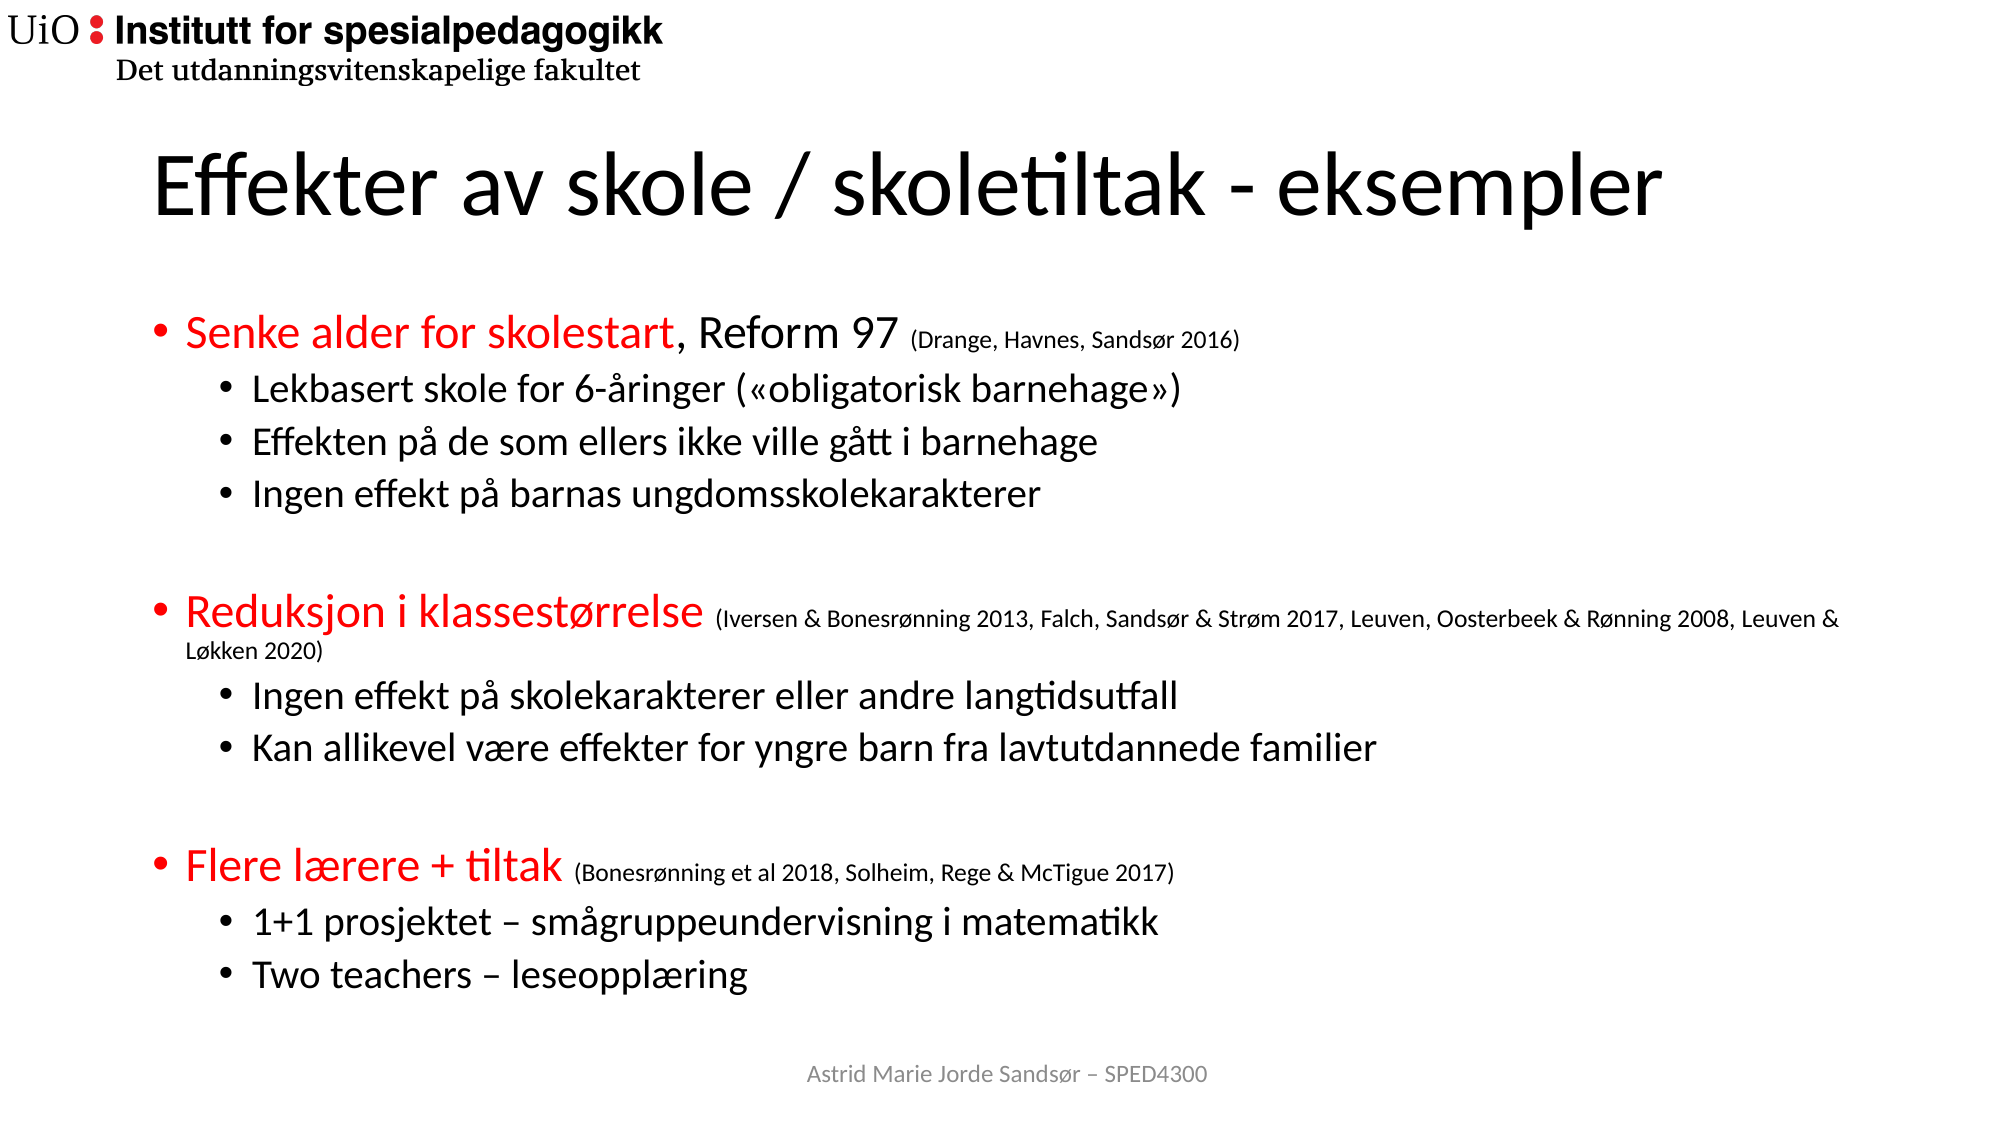

# Effekter av skole / skoletiltak - eksempler
Senke alder for skolestart, Reform 97 (Drange, Havnes, Sandsør 2016)
Lekbasert skole for 6-åringer («obligatorisk barnehage»)
Effekten på de som ellers ikke ville gått i barnehage
Ingen effekt på barnas ungdomsskolekarakterer

Reduksjon i klassestørrelse (Iversen & Bonesrønning 2013, Falch, Sandsør & Strøm 2017, Leuven, Oosterbeek & Rønning 2008, Leuven & Løkken 2020)
Ingen effekt på skolekarakterer eller andre langtidsutfall
Kan allikevel være effekter for yngre barn fra lavtutdannede familier

Flere lærere + tiltak (Bonesrønning et al 2018, Solheim, Rege & McTigue 2017)
1+1 prosjektet – smågruppeundervisning i matematikk
Two teachers – leseopplæring

Astrid Marie Jorde Sandsør – SPED4300